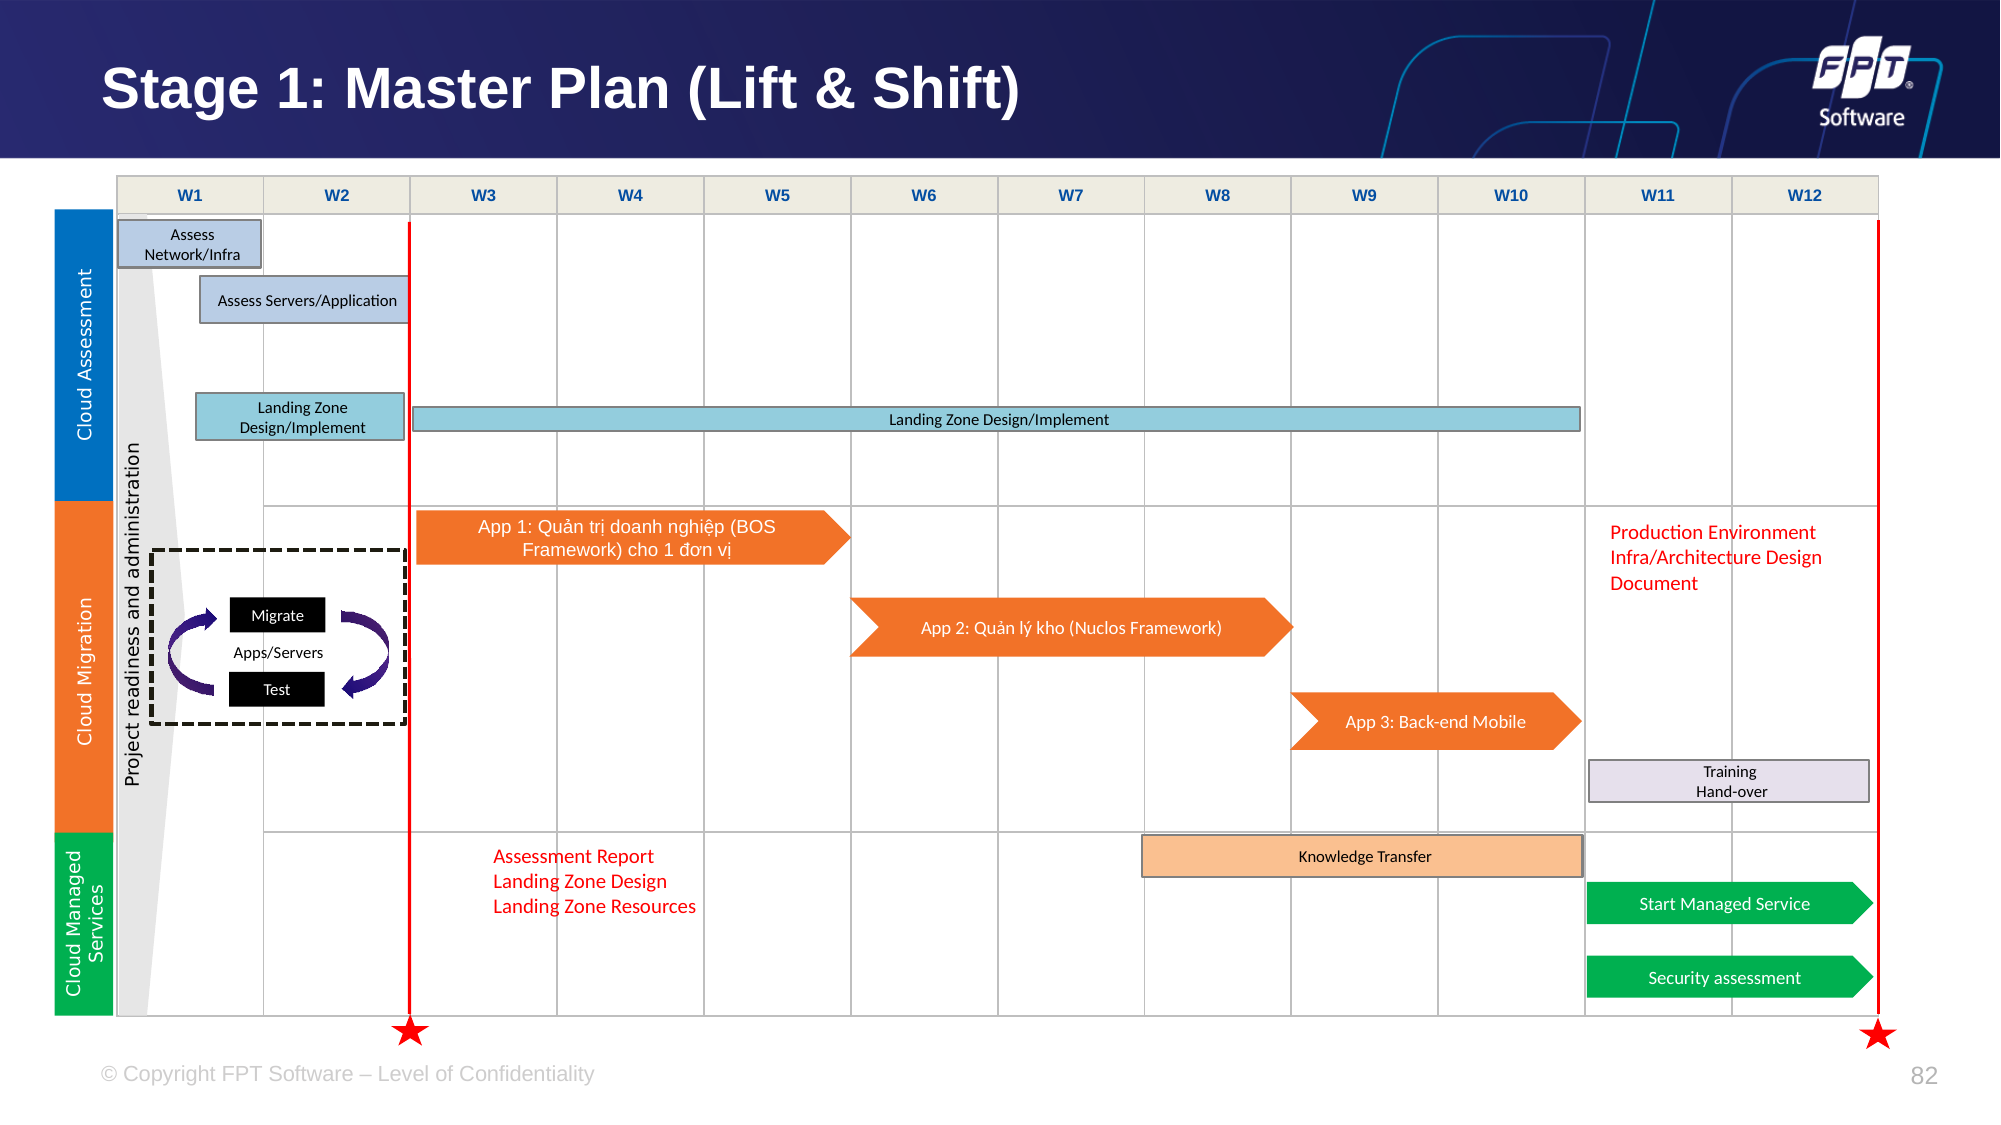

# Stage 1: Master Plan (Lift & Shift)
| W1 | W2 | W3 | W4 | W5 | W6 | W7 | W8 | W9 | W10 | W11 | W12 |
| --- | --- | --- | --- | --- | --- | --- | --- | --- | --- | --- | --- |
|  |  |  |  |  |  |  |  |  |  |  |  |
|  |  |  |  |  |  |  |  |  |  |  |  |
|  |  |  |  |  |  |  |  |  |  |  |  |
Project readiness and administration

Assess Network/Infra
Assess Servers/Application
Cloud Assessment
Landing Zone Design/Implement
Landing Zone Design/Implement
App 1: Quản trị doanh nghiệp (BOS Framework) cho 1 đơn vị
Production Environment
Infra/Architecture Design Document

Migrate

Apps/Servers
Test
App 2: Quản lý kho (Nuclos Framework)
Cloud Migration
App 3: Back-end Mobile
Training
Hand-over
Knowledge Transfer
Assessment Report
Landing Zone Design
Landing Zone Resources
Start Managed Service
Cloud Managed Services
Security assessment

82